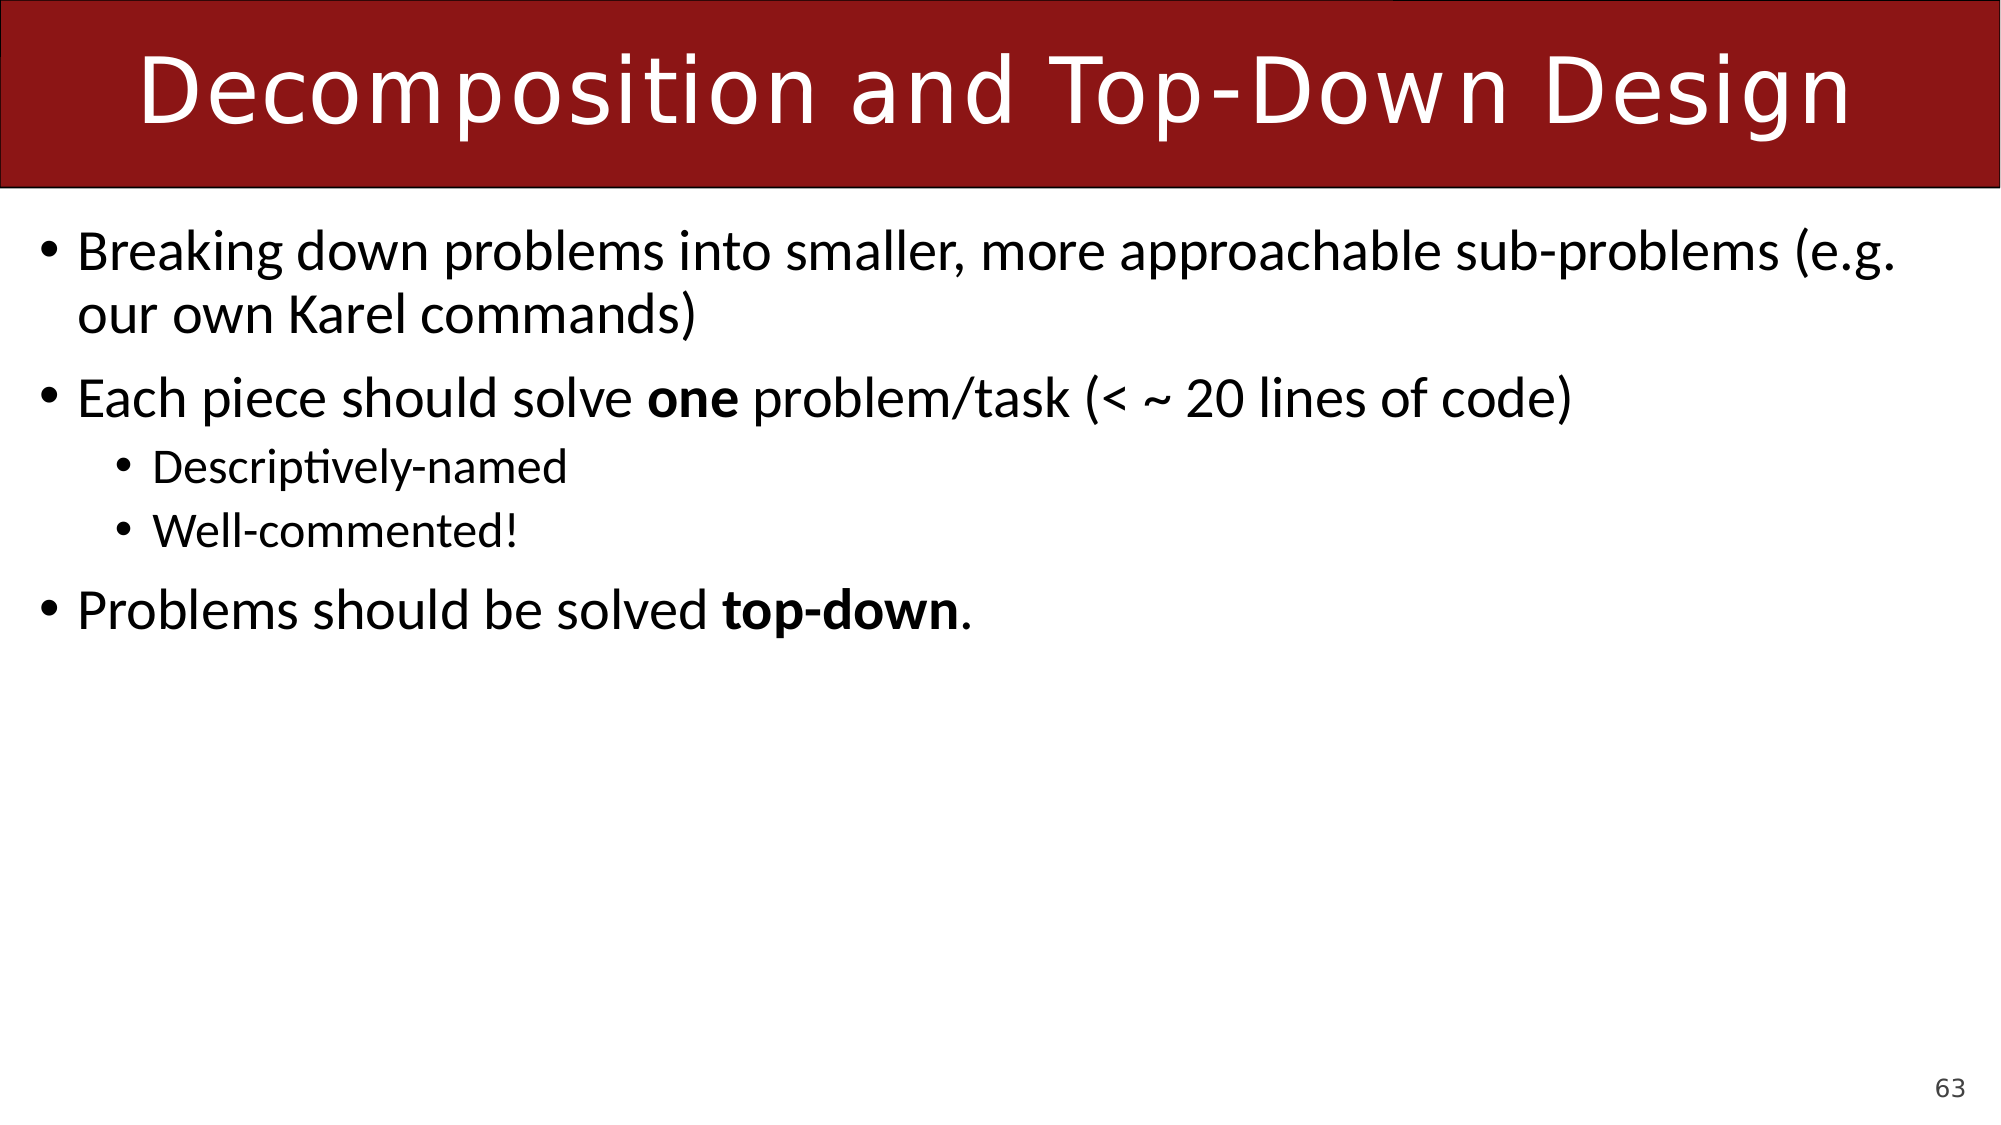

# Decomposition and Top-Down Design
Breaking down problems into smaller, more approachable sub-problems (e.g. our own Karel commands)
Each piece should solve one problem/task (< ~ 20 lines of code)
Descriptively-named
Well-commented!
Problems should be solved top-down.